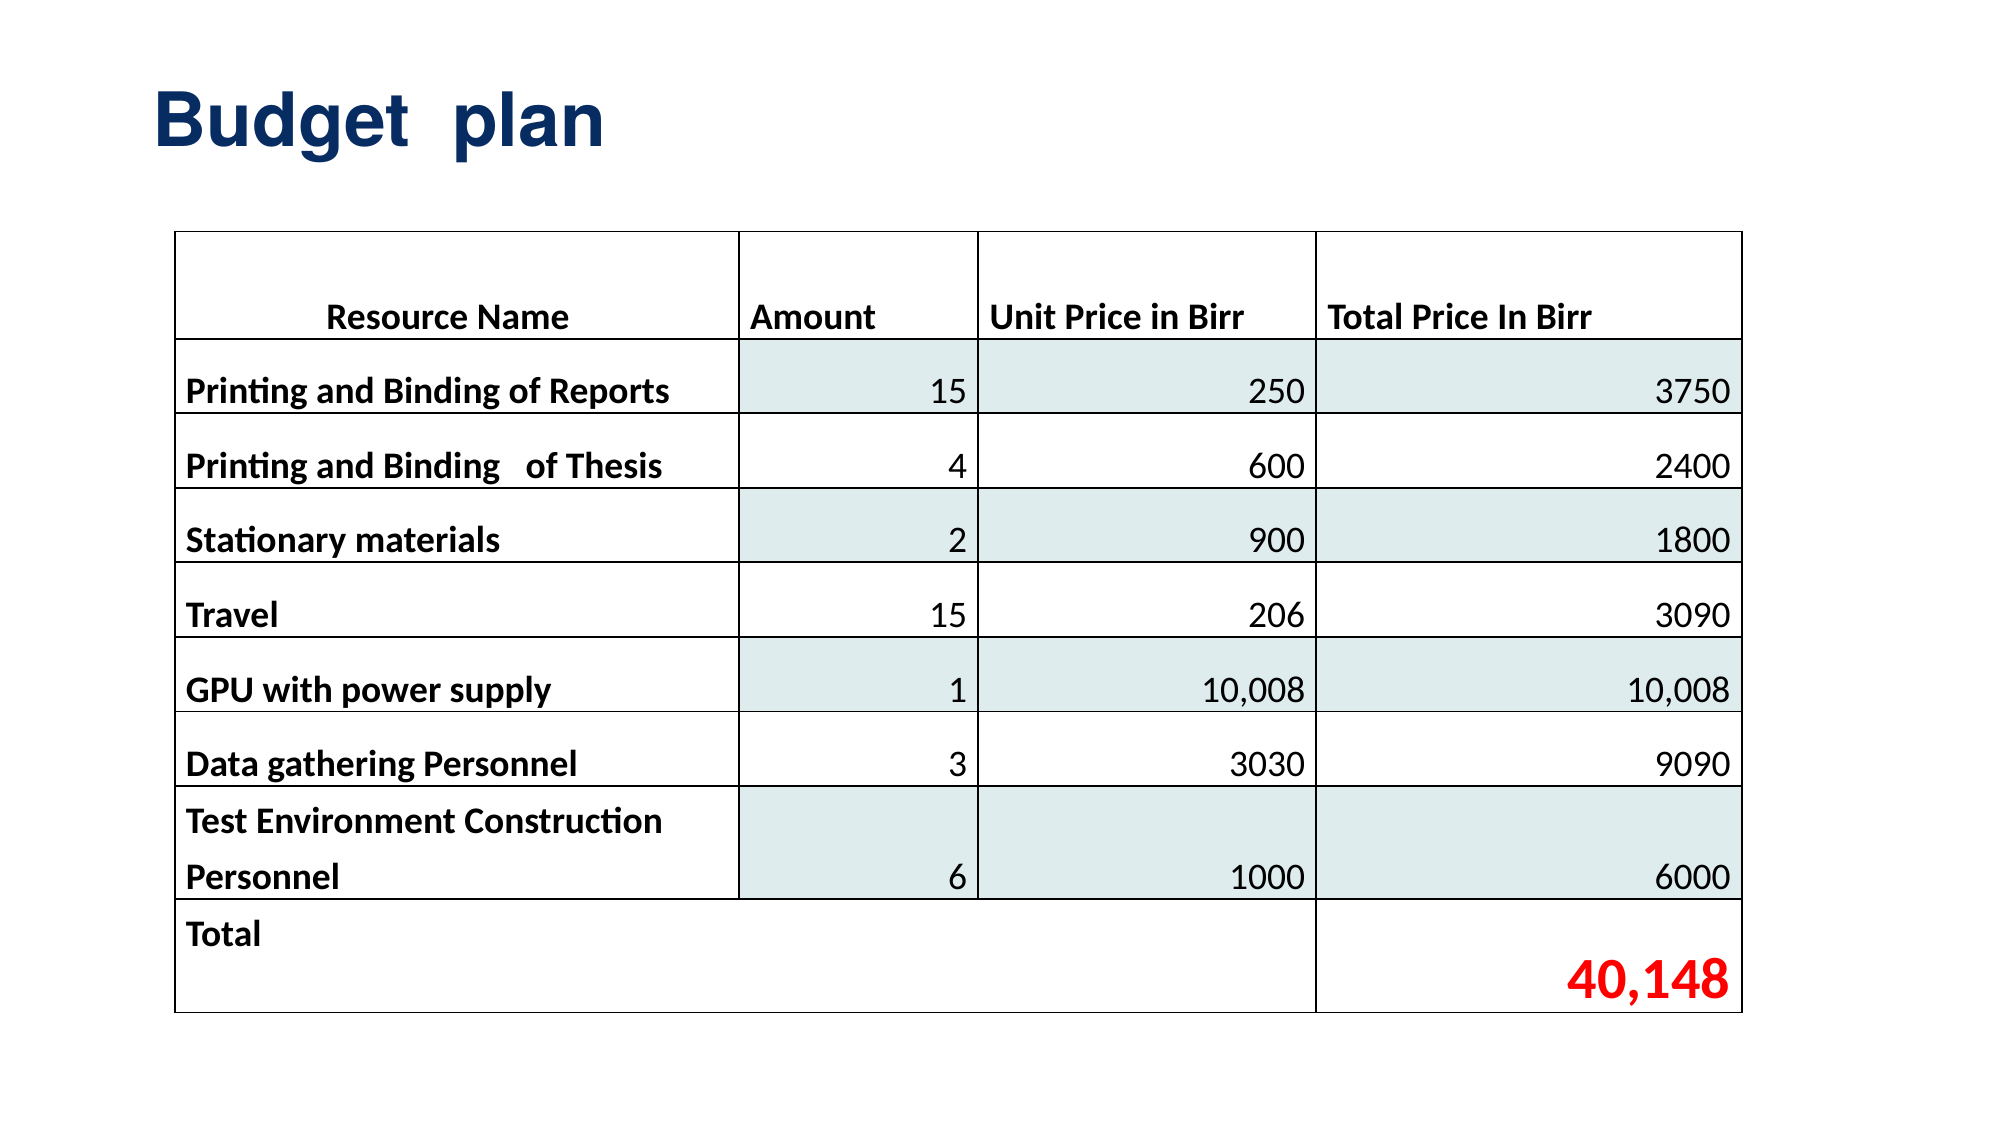

# Budget  plan
| Resource Name | Amount | Unit Price in Birr | Total Price In Birr |
| --- | --- | --- | --- |
| Printing and Binding of Reports | 15 | 250 | 3750 |
| Printing and Binding of Thesis | 4 | 600 | 2400 |
| Stationary materials | 2 | 900 | 1800 |
| Travel | 15 | 206 | 3090 |
| GPU with power supply | 1 | 10,008 | 10,008 |
| Data gathering Personnel | 3 | 3030 | 9090 |
| Test Environment Construction Personnel | 6 | 1000 | 6000 |
| Total |  |  | 40,148 |
Temporal cycle consistency: for video to video translation
18